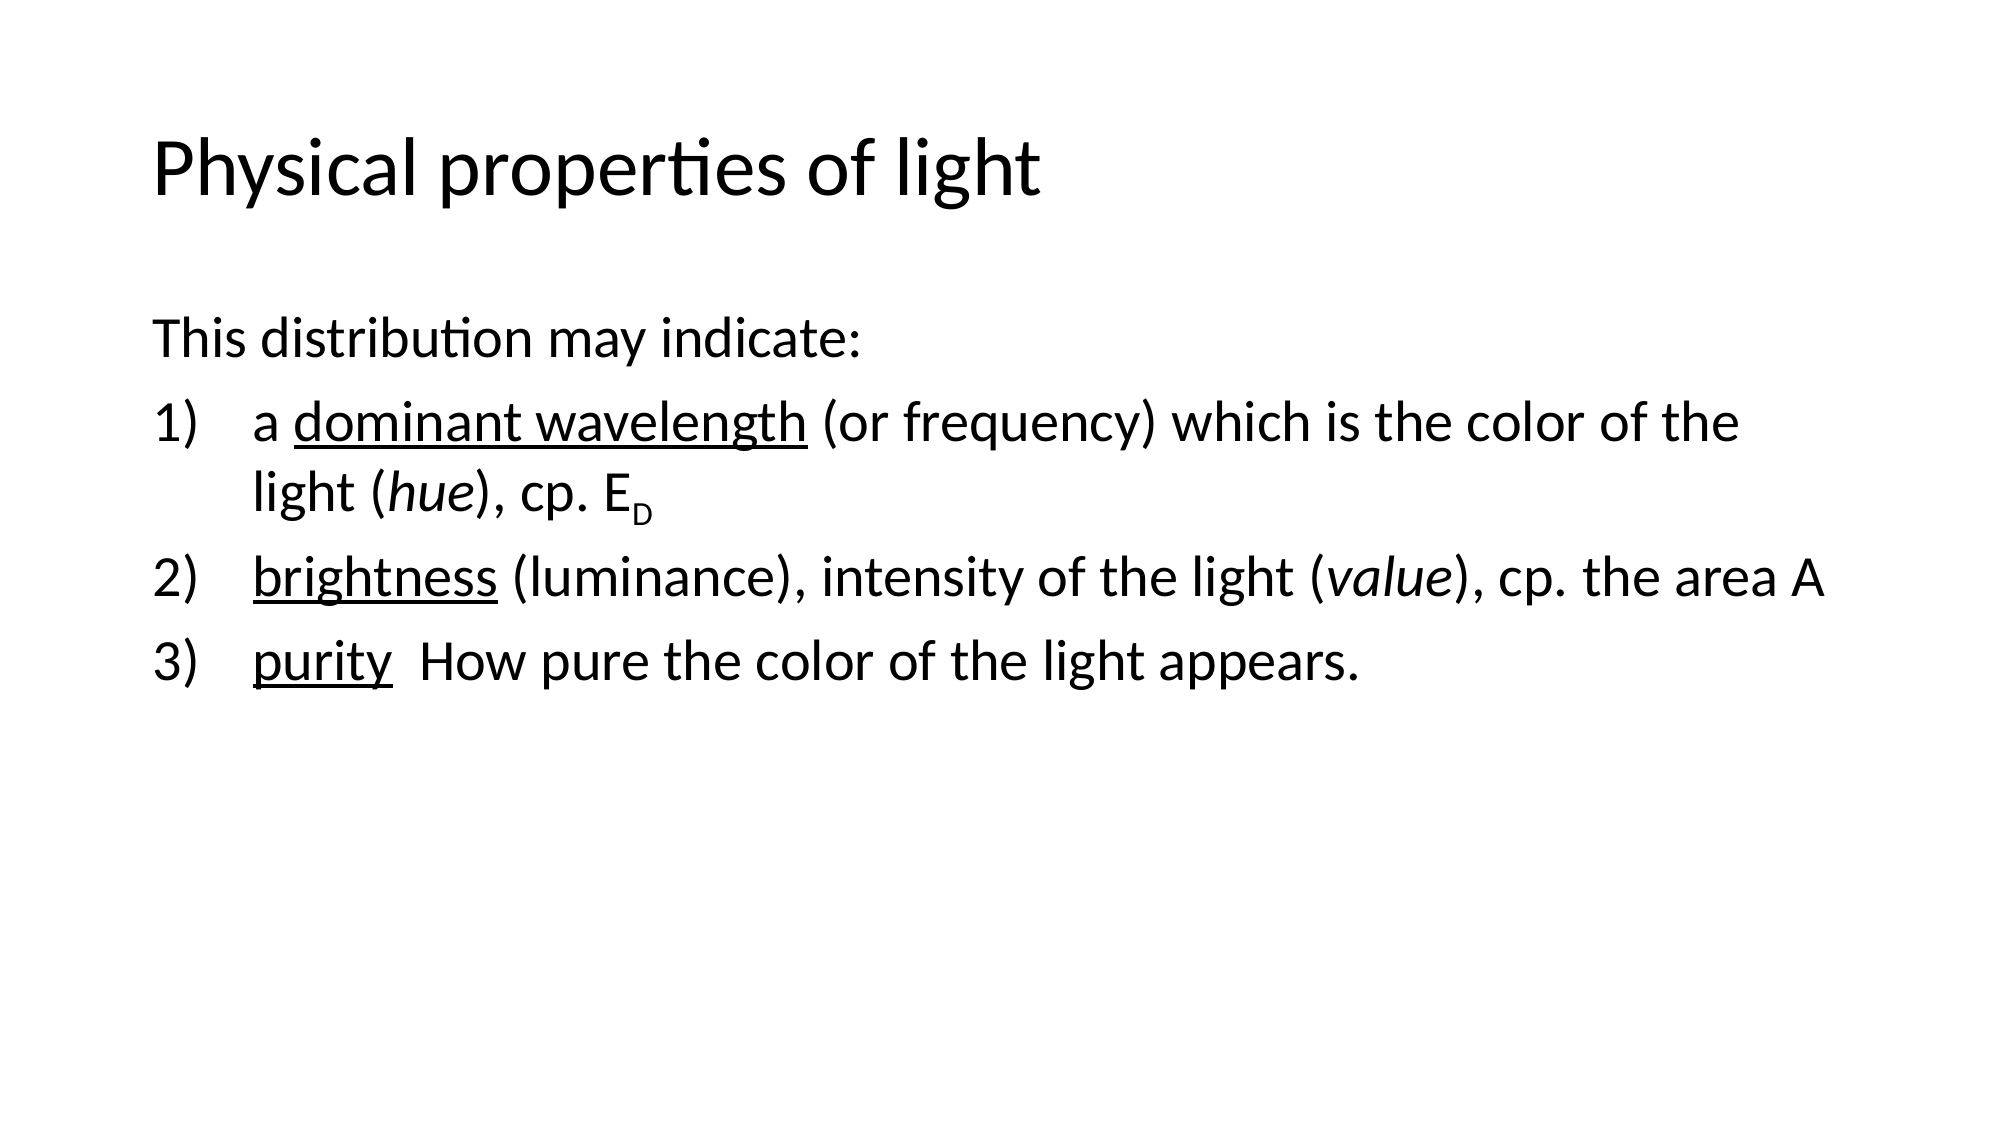

# Physical properties of light
This distribution may indicate:
a dominant wavelength (or frequency) which is the color of the light (hue), cp. ED
brightness (luminance), intensity of the light (value), cp. the area A
purity  How pure the color of the light appears.